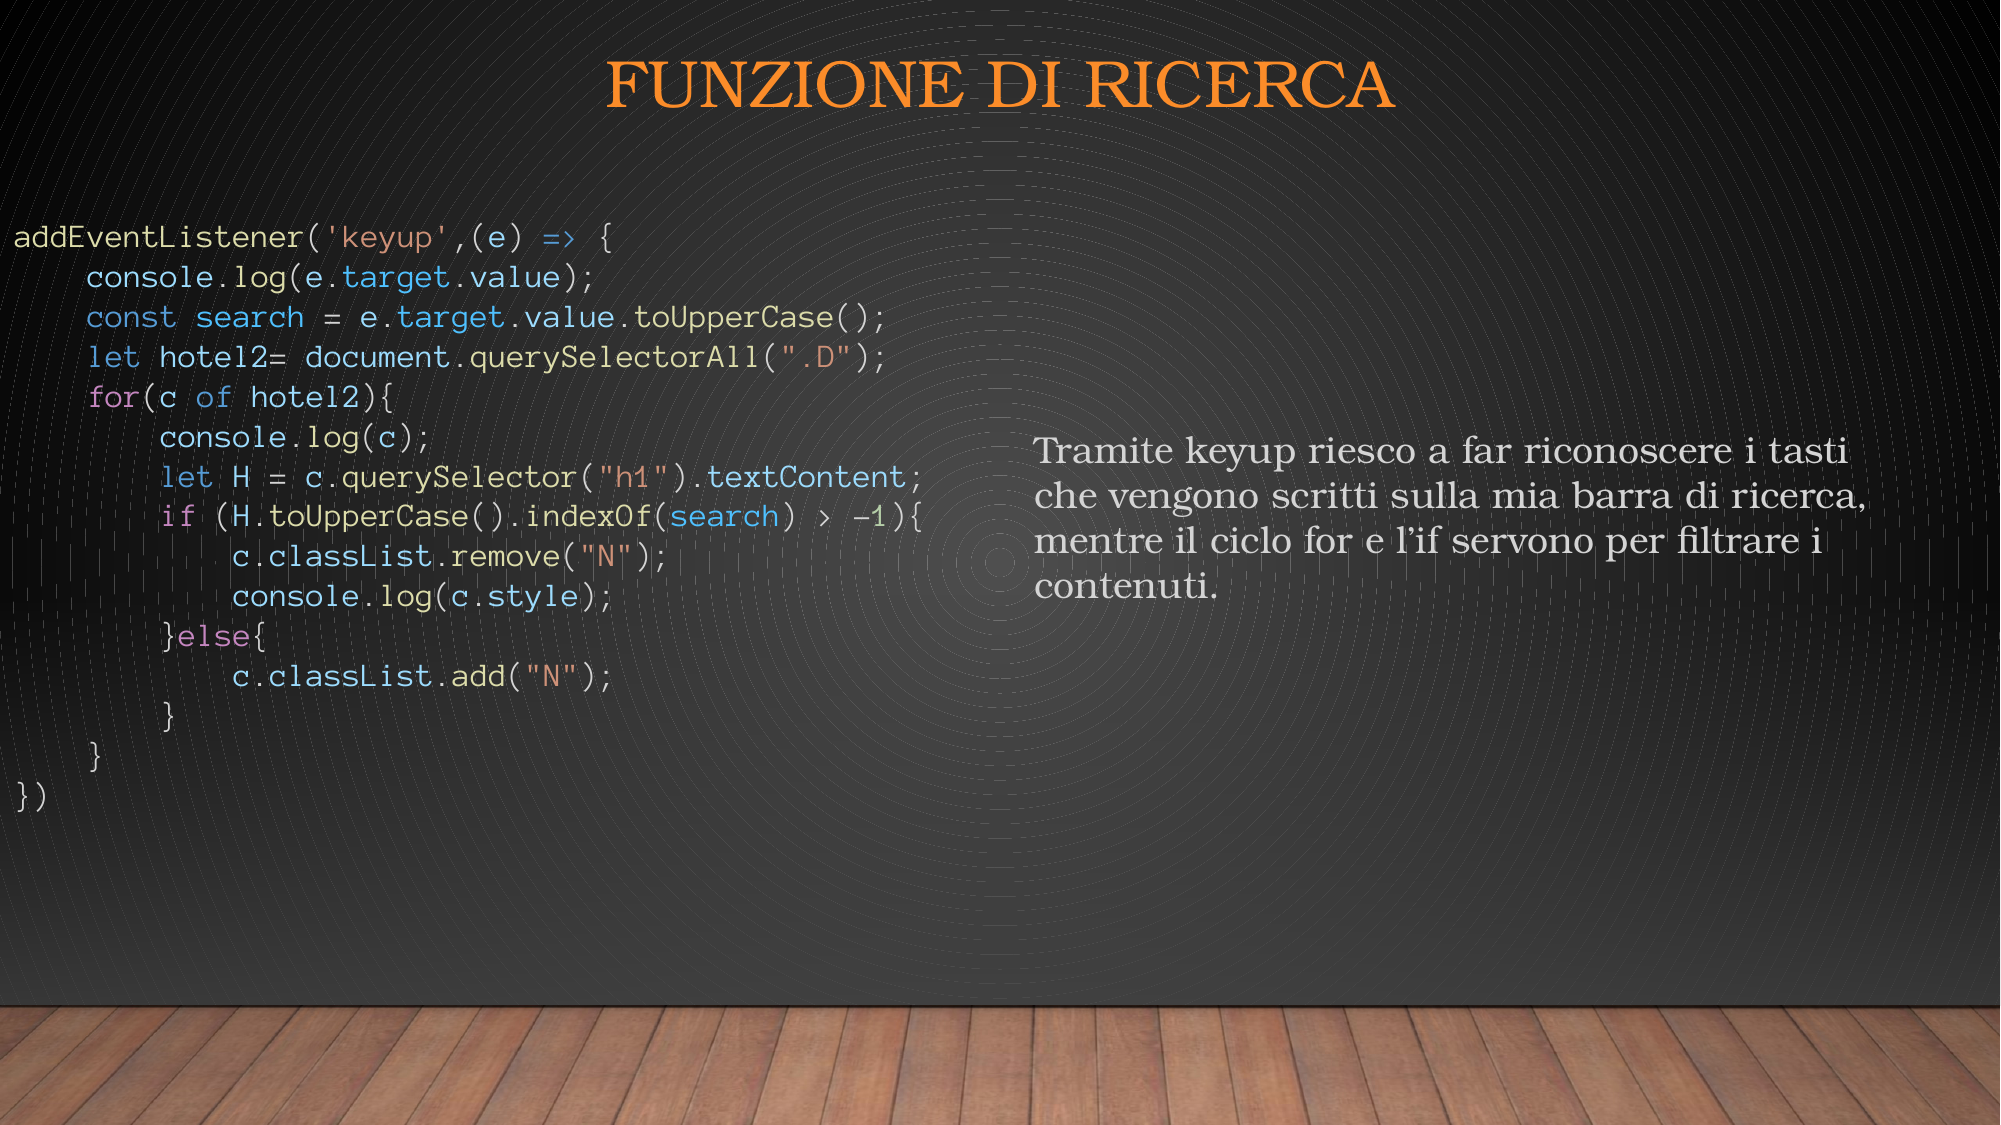

# FUNZIONE DI RICERCA
addEventListener('keyup',(e) => {
    console.log(e.target.value);
    const search = e.target.value.toUpperCase();
    let hotel2= document.querySelectorAll(".D");
    for(c of hotel2){
        console.log(c);
        let H = c.querySelector("h1").textContent;
        if (H.toUpperCase().indexOf(search) > -1){
            c.classList.remove("N");
            console.log(c.style);
        }else{
            c.classList.add("N");
        }
    }
})
Tramite keyup riesco a far riconoscere i tasti che vengono scritti sulla mia barra di ricerca, mentre il ciclo for e l’if servono per filtrare i contenuti.